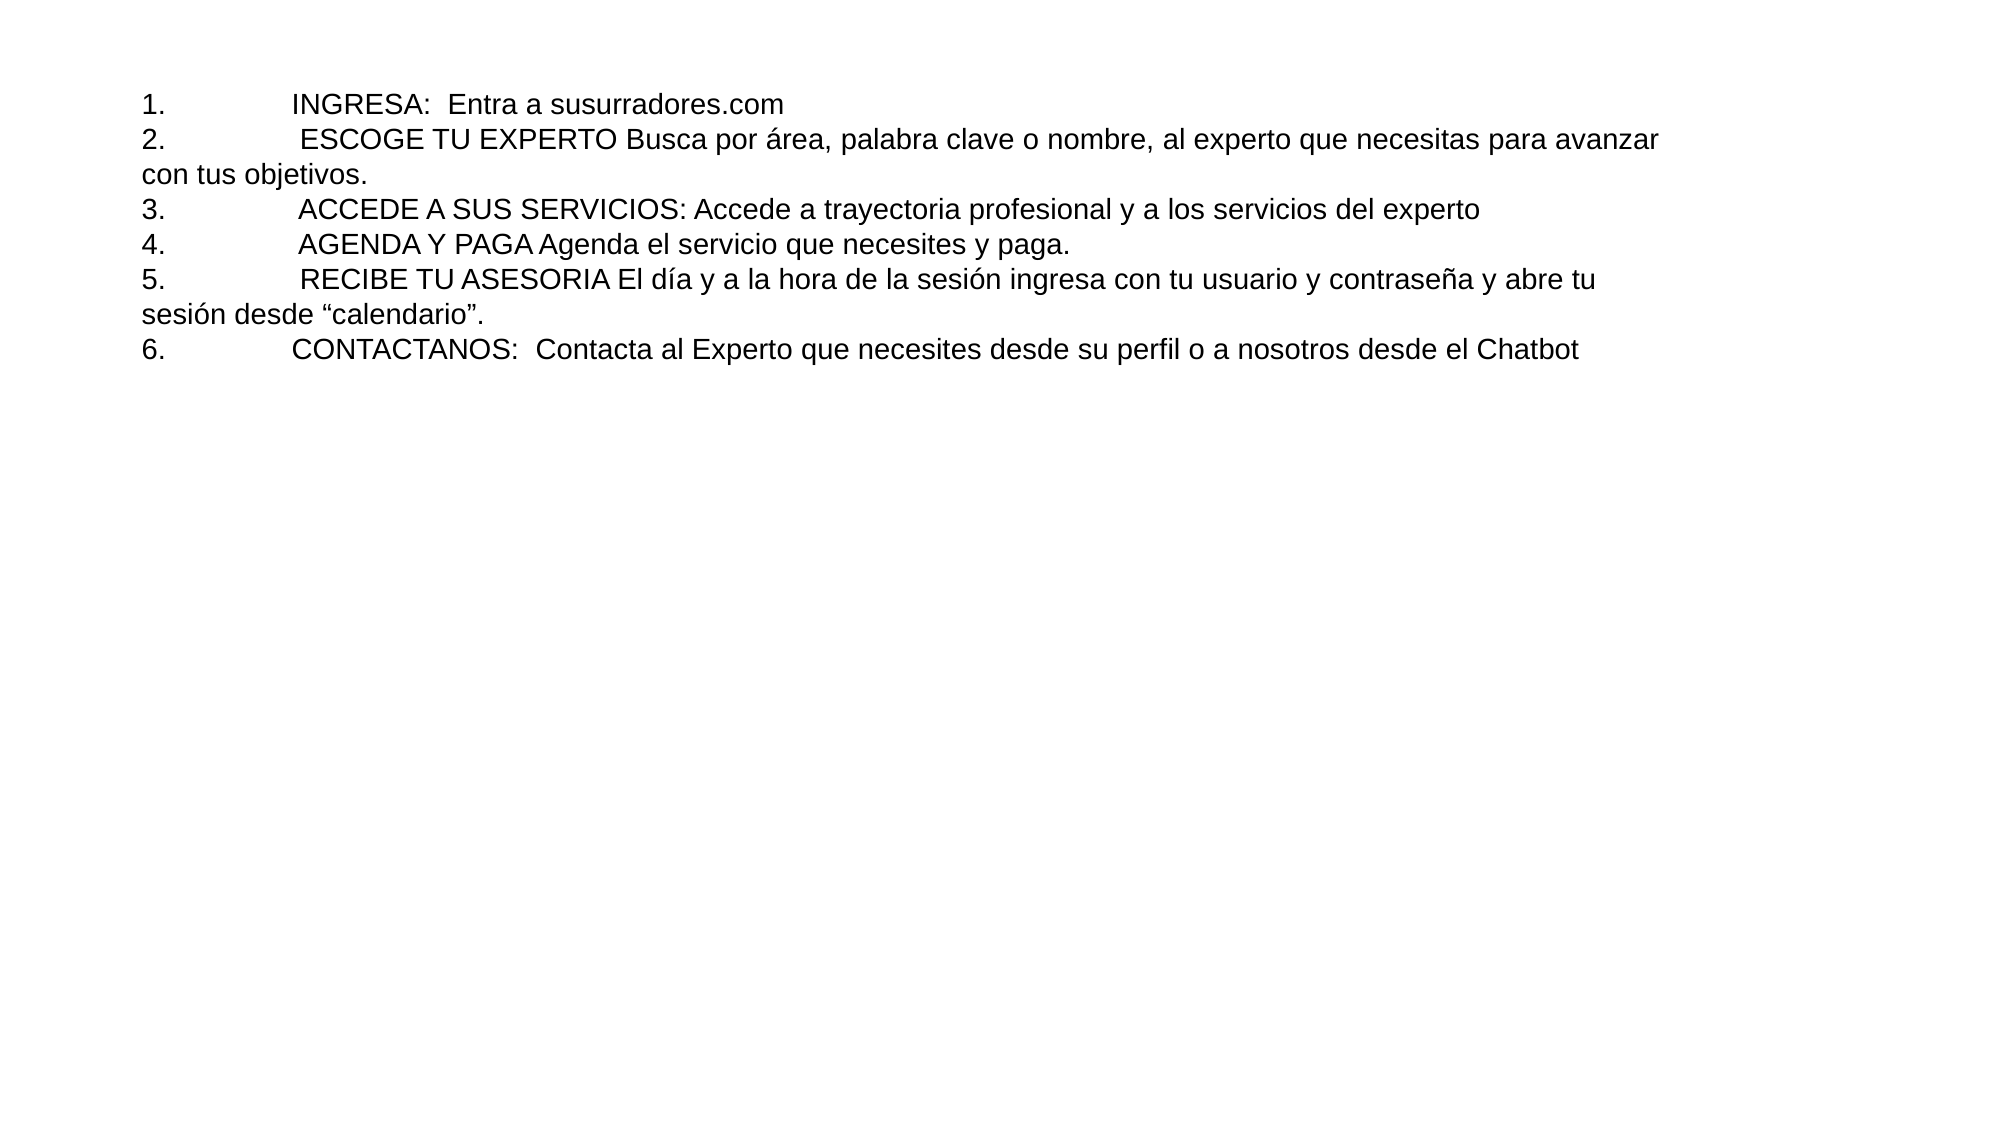

1.	INGRESA:  Entra a susurradores.com
2.	 ESCOGE TU EXPERTO Busca por área, palabra clave o nombre, al experto que necesitas para avanzar con tus objetivos.
3.	 ACCEDE A SUS SERVICIOS: Accede a trayectoria profesional y a los servicios del experto
4.	 AGENDA Y PAGA Agenda el servicio que necesites y paga.
5.	 RECIBE TU ASESORIA El día y a la hora de la sesión ingresa con tu usuario y contraseña y abre tu sesión desde “calendario”.
6.	CONTACTANOS:  Contacta al Experto que necesites desde su perfil o a nosotros desde el Chatbot